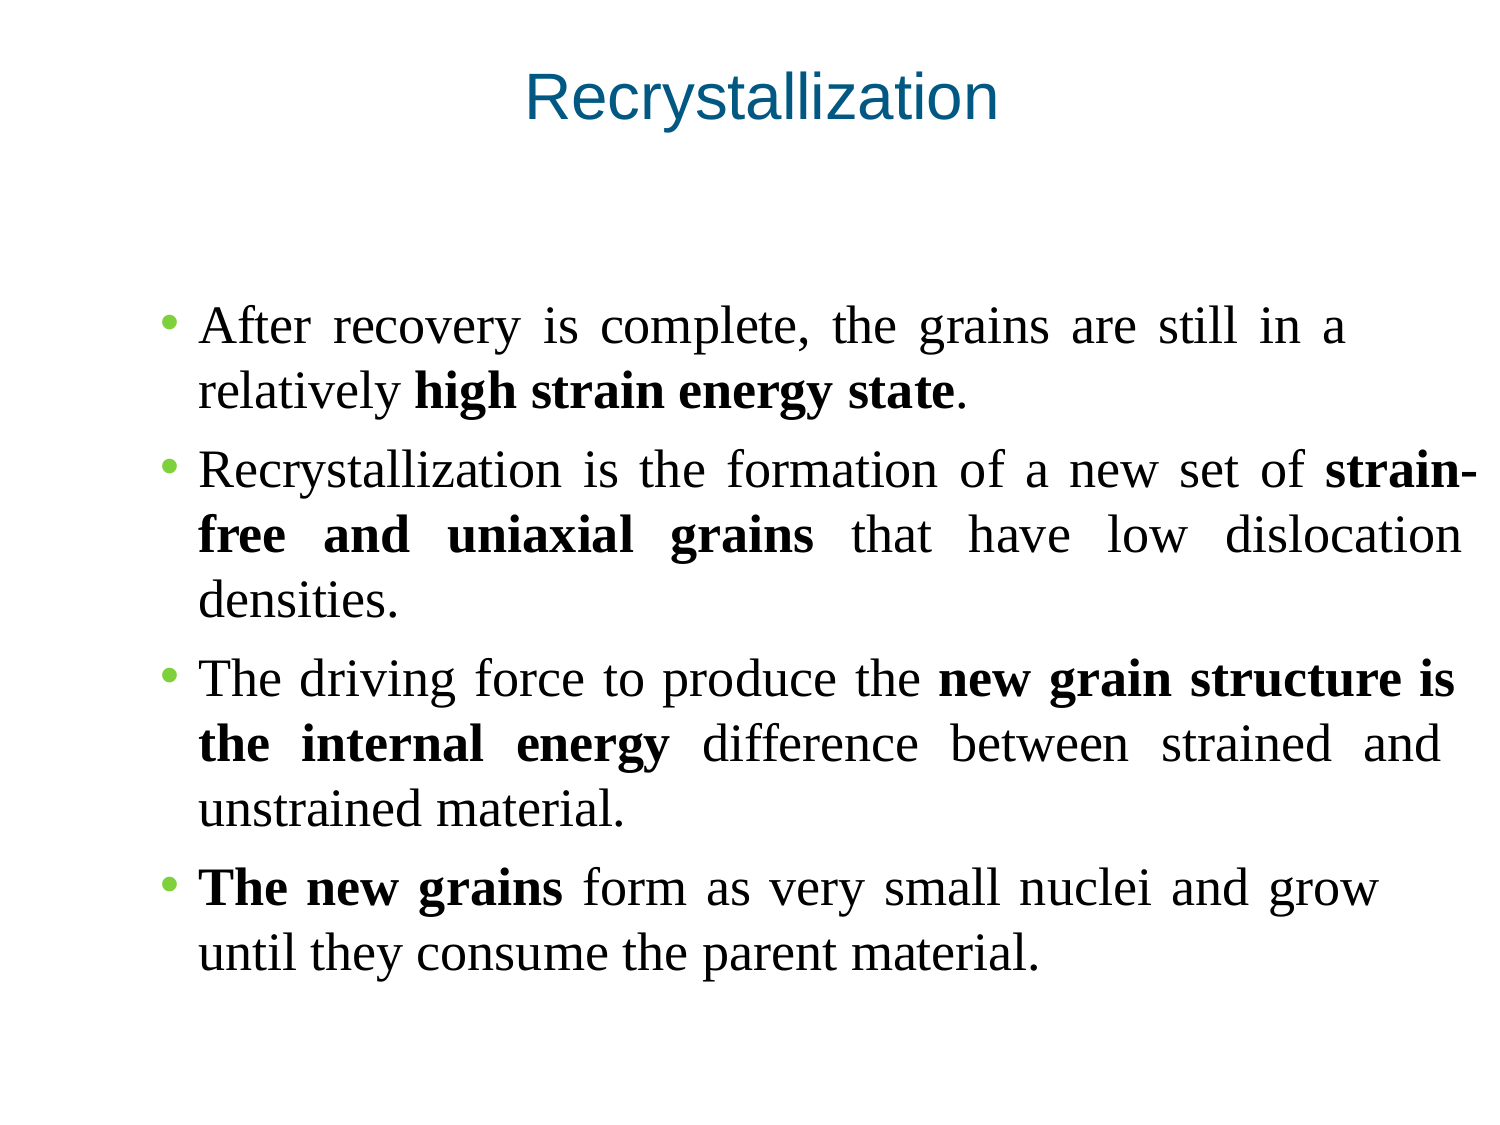

Recrystallization
After recovery is complete, the grains are still in a  relatively high strain energy state.
Recrystallization is the formation of a new set of strain-  free and uniaxial grains that have low dislocation  densities.
The driving force to produce the new grain structure is  the internal energy difference between strained and  unstrained material.
The new grains form as very small nuclei and grow  until they consume the parent material.